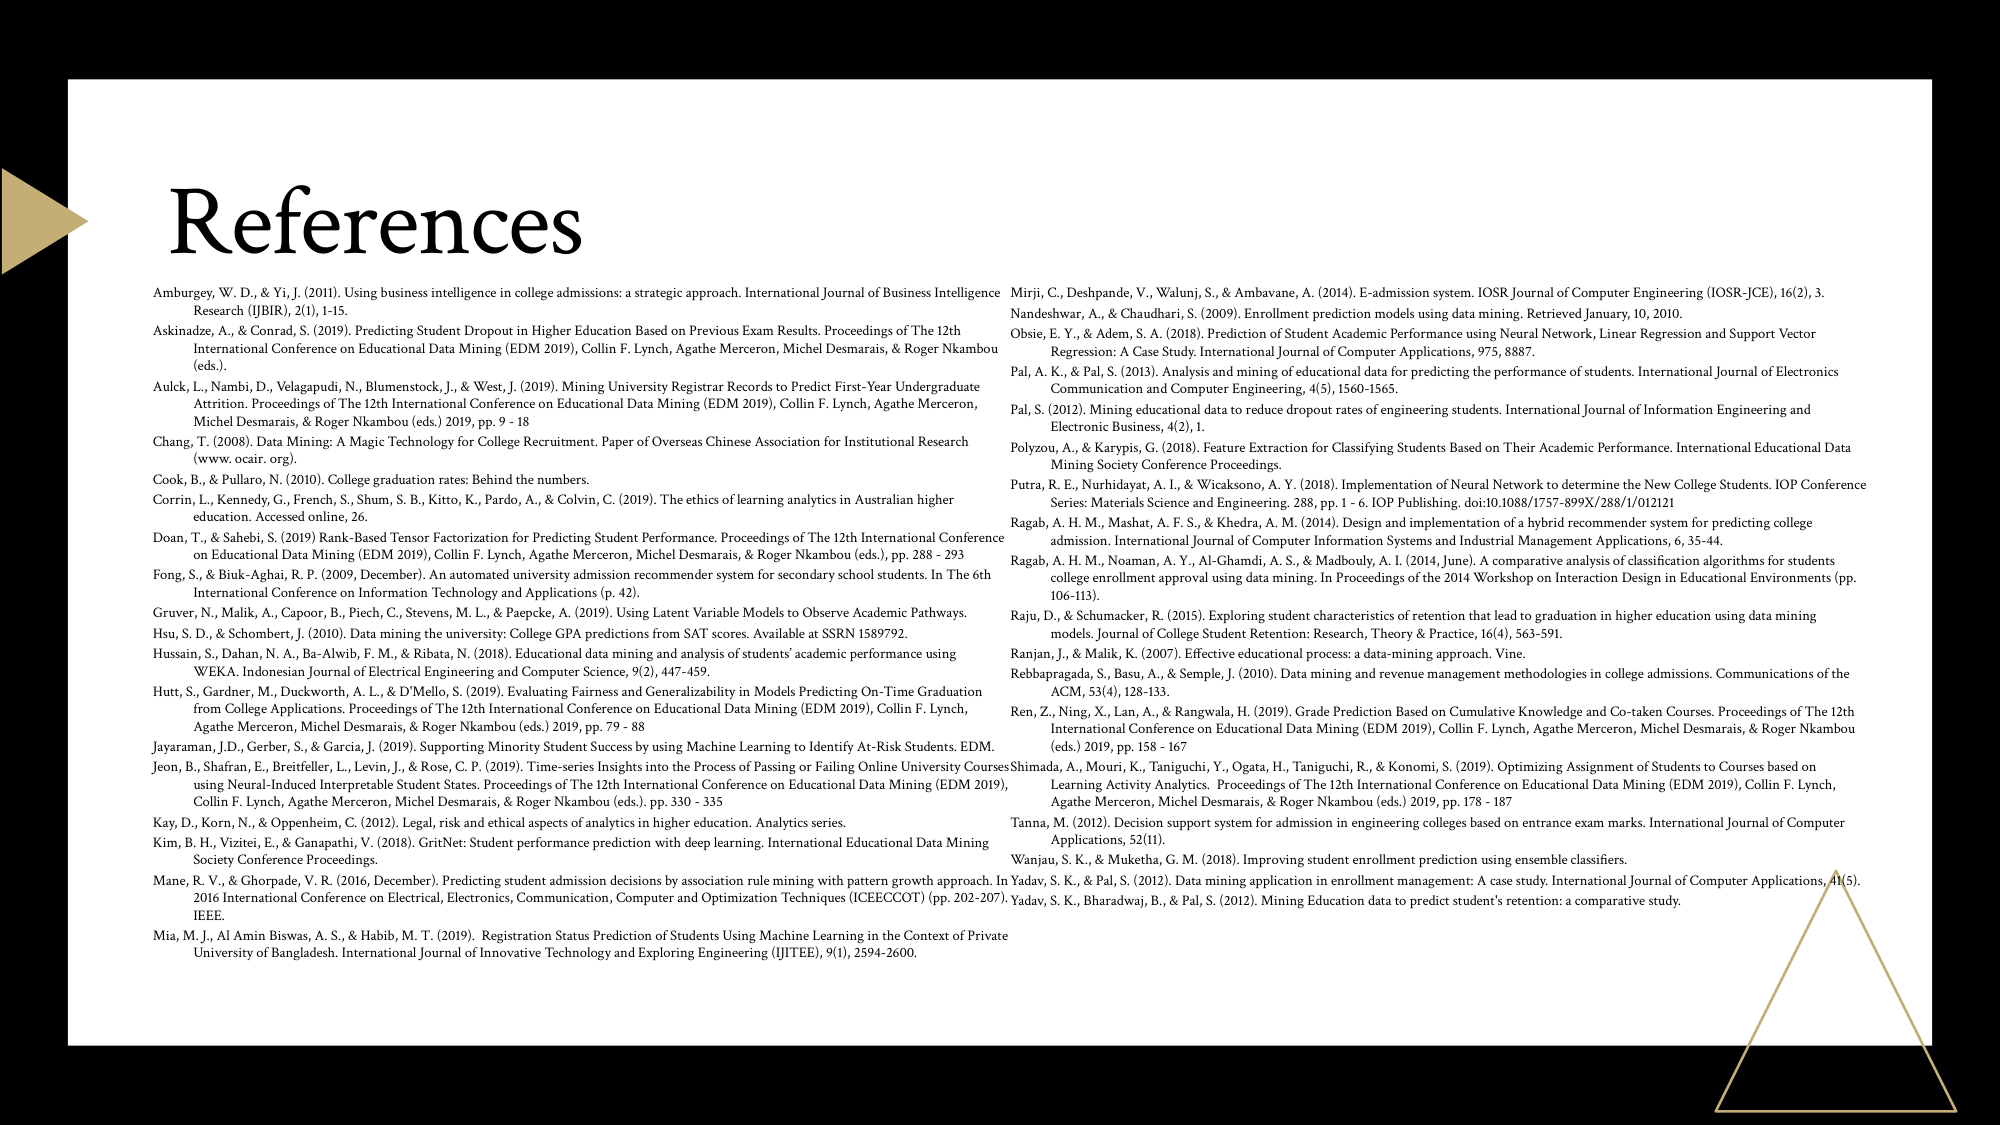

# References
Amburgey, W. D., & Yi, J. (2011). Using business intelligence in college admissions: a strategic approach. International Journal of Business Intelligence Research (IJBIR), 2(1), 1-15.
Askinadze, A., & Conrad, S. (2019). Predicting Student Dropout in Higher Education Based on Previous Exam Results. Proceedings of The 12th International Conference on Educational Data Mining (EDM 2019), Collin F. Lynch, Agathe Merceron, Michel Desmarais, & Roger Nkambou (eds.).
Aulck, L., Nambi, D., Velagapudi, N., Blumenstock, J., & West, J. (2019). Mining University Registrar Records to Predict First-Year Undergraduate Attrition. Proceedings of The 12th International Conference on Educational Data Mining (EDM 2019), Collin F. Lynch, Agathe Merceron, Michel Desmarais, & Roger Nkambou (eds.) 2019, pp. 9 - 18
Chang, T. (2008). Data Mining: A Magic Technology for College Recruitment. Paper of Overseas Chinese Association for Institutional Research (www. ocair. org).
Cook, B., & Pullaro, N. (2010). College graduation rates: Behind the numbers.
Corrin, L., Kennedy, G., French, S., Shum, S. B., Kitto, K., Pardo, A., & Colvin, C. (2019). The ethics of learning analytics in Australian higher education. Accessed online, 26.
Doan, T., & Sahebi, S. (2019) Rank-Based Tensor Factorization for Predicting Student Performance. Proceedings of The 12th International Conference on Educational Data Mining (EDM 2019), Collin F. Lynch, Agathe Merceron, Michel Desmarais, & Roger Nkambou (eds.), pp. 288 - 293
Fong, S., & Biuk-Aghai, R. P. (2009, December). An automated university admission recommender system for secondary school students. In The 6th International Conference on Information Technology and Applications (p. 42).
Gruver, N., Malik, A., Capoor, B., Piech, C., Stevens, M. L., & Paepcke, A. (2019). Using Latent Variable Models to Observe Academic Pathways.
Hsu, S. D., & Schombert, J. (2010). Data mining the university: College GPA predictions from SAT scores. Available at SSRN 1589792.
Hussain, S., Dahan, N. A., Ba-Alwib, F. M., & Ribata, N. (2018). Educational data mining and analysis of students’ academic performance using WEKA. Indonesian Journal of Electrical Engineering and Computer Science, 9(2), 447-459.
Hutt, S., Gardner, M., Duckworth, A. L., & D'Mello, S. (2019). Evaluating Fairness and Generalizability in Models Predicting On-Time Graduation from College Applications. Proceedings of The 12th International Conference on Educational Data Mining (EDM 2019), Collin F. Lynch, Agathe Merceron, Michel Desmarais, & Roger Nkambou (eds.) 2019, pp. 79 - 88
Jayaraman, J.D., Gerber, S., & Garcia, J. (2019). Supporting Minority Student Success by using Machine Learning to Identify At-Risk Students. EDM.
Jeon, B., Shafran, E., Breitfeller, L., Levin, J., & Rose, C. P. (2019). Time-series Insights into the Process of Passing or Failing Online University Courses using Neural-Induced Interpretable Student States. Proceedings of The 12th International Conference on Educational Data Mining (EDM 2019), Collin F. Lynch, Agathe Merceron, Michel Desmarais, & Roger Nkambou (eds.). pp. 330 - 335
Kay, D., Korn, N., & Oppenheim, C. (2012). Legal, risk and ethical aspects of analytics in higher education. Analytics series.
Kim, B. H., Vizitei, E., & Ganapathi, V. (2018). GritNet: Student performance prediction with deep learning. International Educational Data Mining Society Conference Proceedings.
Mane, R. V., & Ghorpade, V. R. (2016, December). Predicting student admission decisions by association rule mining with pattern growth approach. In 2016 International Conference on Electrical, Electronics, Communication, Computer and Optimization Techniques (ICEECCOT) (pp. 202-207). IEEE.
Mia, M. J., Al Amin Biswas, A. S., & Habib, M. T. (2019).  Registration Status Prediction of Students Using Machine Learning in the Context of Private University of Bangladesh. International Journal of Innovative Technology and Exploring Engineering (IJITEE), 9(1), 2594-2600.
Mirji, C., Deshpande, V., Walunj, S., & Ambavane, A. (2014). E-admission system. IOSR Journal of Computer Engineering (IOSR-JCE), 16(2), 3.
Nandeshwar, A., & Chaudhari, S. (2009). Enrollment prediction models using data mining. Retrieved January, 10, 2010.
Obsie, E. Y., & Adem, S. A. (2018). Prediction of Student Academic Performance using Neural Network, Linear Regression and Support Vector Regression: A Case Study. International Journal of Computer Applications, 975, 8887.
Pal, A. K., & Pal, S. (2013). Analysis and mining of educational data for predicting the performance of students. International Journal of Electronics Communication and Computer Engineering, 4(5), 1560-1565.
Pal, S. (2012). Mining educational data to reduce dropout rates of engineering students. International Journal of Information Engineering and Electronic Business, 4(2), 1.
Polyzou, A., & Karypis, G. (2018). Feature Extraction for Classifying Students Based on Their Academic Performance. International Educational Data Mining Society Conference Proceedings.
Putra, R. E., Nurhidayat, A. I., & Wicaksono, A. Y. (2018). Implementation of Neural Network to determine the New College Students. IOP Conference Series: Materials Science and Engineering. 288, pp. 1 - 6. IOP Publishing. doi:10.1088/1757-899X/288/1/012121
Ragab, A. H. M., Mashat, A. F. S., & Khedra, A. M. (2014). Design and implementation of a hybrid recommender system for predicting college admission. International Journal of Computer Information Systems and Industrial Management Applications, 6, 35-44.
Ragab, A. H. M., Noaman, A. Y., Al-Ghamdi, A. S., & Madbouly, A. I. (2014, June). A comparative analysis of classification algorithms for students college enrollment approval using data mining. In Proceedings of the 2014 Workshop on Interaction Design in Educational Environments (pp. 106-113).
Raju, D., & Schumacker, R. (2015). Exploring student characteristics of retention that lead to graduation in higher education using data mining models. Journal of College Student Retention: Research, Theory & Practice, 16(4), 563-591.
Ranjan, J., & Malik, K. (2007). Effective educational process: a data‐mining approach. Vine.
Rebbapragada, S., Basu, A., & Semple, J. (2010). Data mining and revenue management methodologies in college admissions. Communications of the ACM, 53(4), 128-133.
Ren, Z., Ning, X., Lan, A., & Rangwala, H. (2019). Grade Prediction Based on Cumulative Knowledge and Co-taken Courses. Proceedings of The 12th International Conference on Educational Data Mining (EDM 2019), Collin F. Lynch, Agathe Merceron, Michel Desmarais, & Roger Nkambou (eds.) 2019, pp. 158 - 167
Shimada, A., Mouri, K., Taniguchi, Y., Ogata, H., Taniguchi, R., & Konomi, S. (2019). Optimizing Assignment of Students to Courses based on Learning Activity Analytics.  Proceedings of The 12th International Conference on Educational Data Mining (EDM 2019), Collin F. Lynch, Agathe Merceron, Michel Desmarais, & Roger Nkambou (eds.) 2019, pp. 178 - 187
Tanna, M. (2012). Decision support system for admission in engineering colleges based on entrance exam marks. International Journal of Computer Applications, 52(11).
Wanjau, S. K., & Muketha, G. M. (2018). Improving student enrollment prediction using ensemble classifiers.
Yadav, S. K., & Pal, S. (2012). Data mining application in enrollment management: A case study. International Journal of Computer Applications, 41(5).
Yadav, S. K., Bharadwaj, B., & Pal, S. (2012). Mining Education data to predict student's retention: a comparative study.